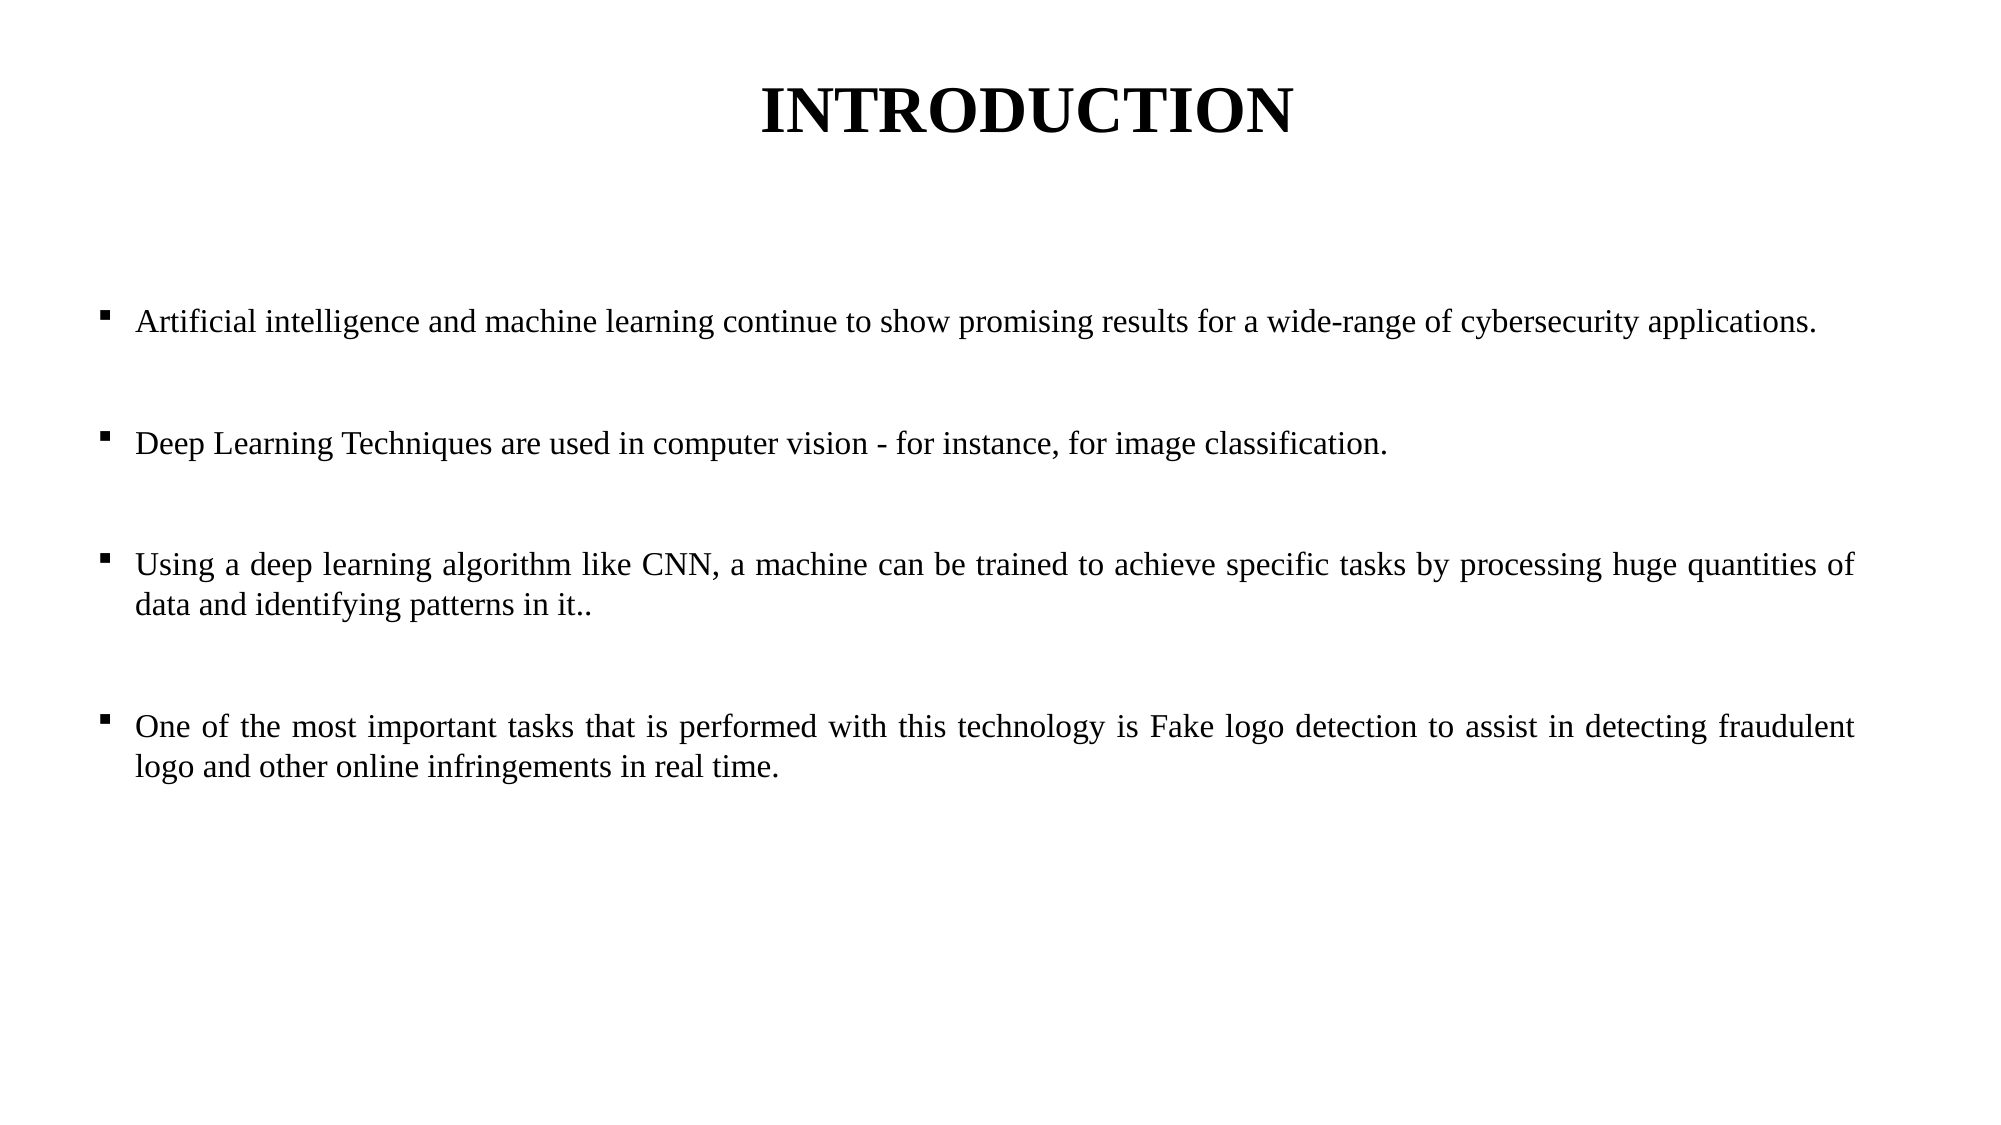

# INTRODUCTION
Artificial intelligence and machine learning continue to show promising results for a wide-range of cybersecurity applications.

Deep Learning Techniques are used in computer vision - for instance, for image classification.

Using a deep learning algorithm like CNN, a machine can be trained to achieve specific tasks by processing huge quantities of data and identifying patterns in it..

One of the most important tasks that is performed with this technology is Fake logo detection to assist in detecting fraudulent logo and other online infringements in real time.